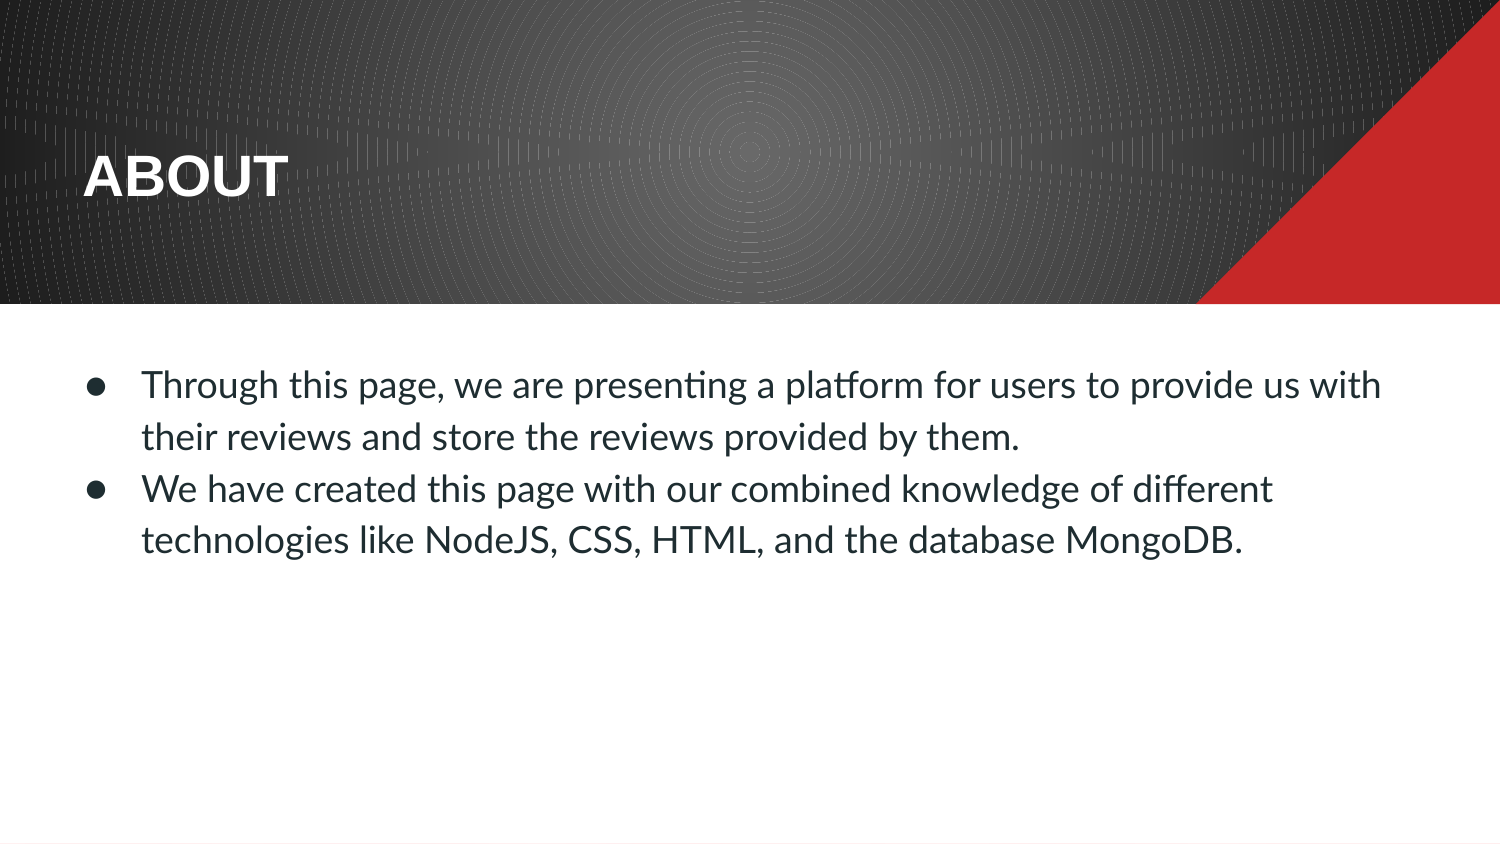

# ABOUT

Through this page, we are presenting a platform for users to provide us with their reviews and store the reviews provided by them.
We have created this page with our combined knowledge of different technologies like NodeJS, CSS, HTML, and the database MongoDB.